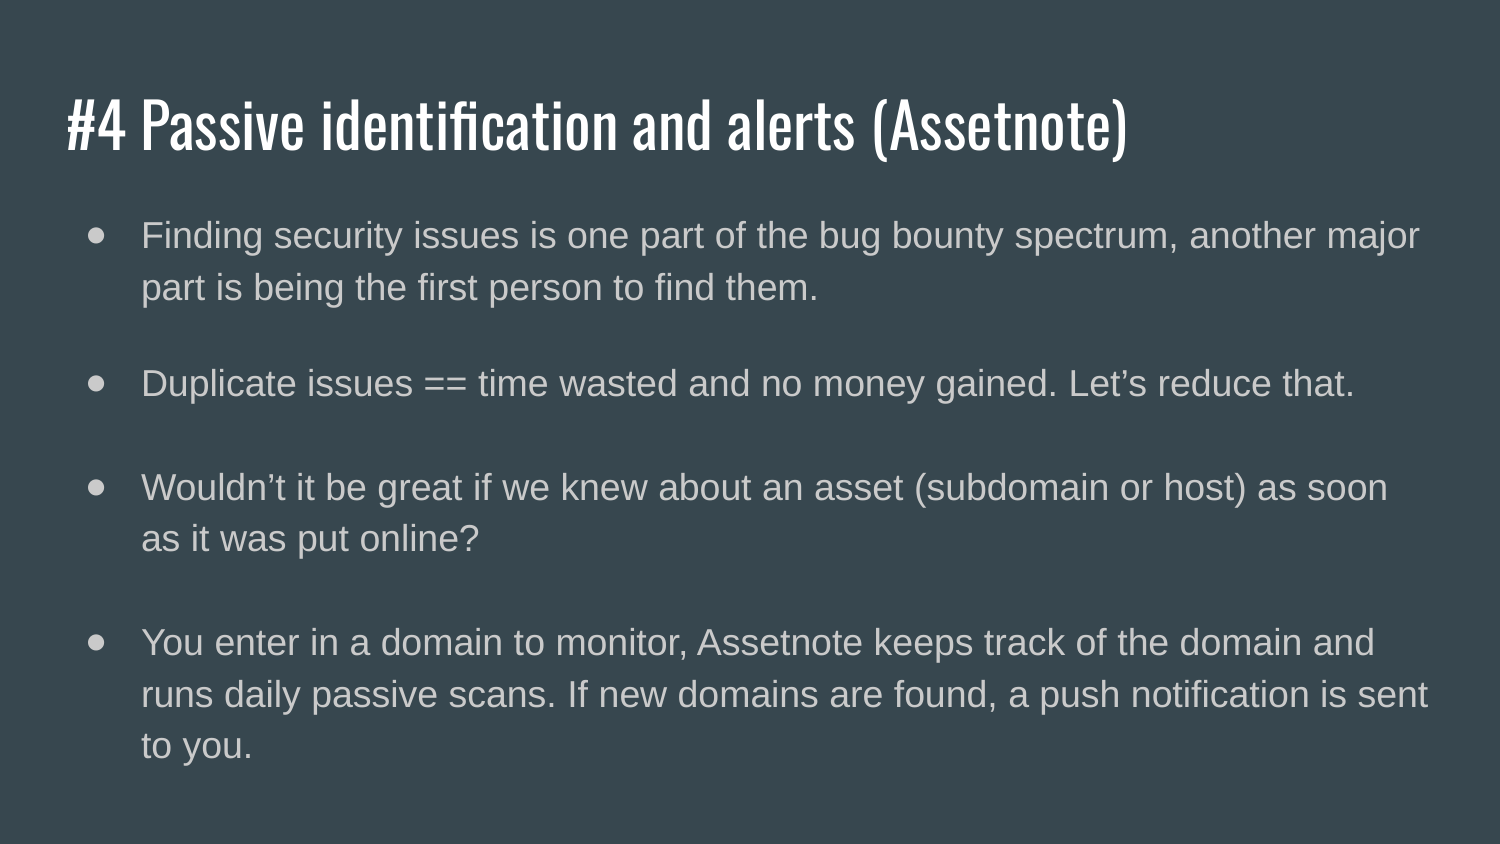

# #4 Passive identification and alerts (Assetnote)
Finding security issues is one part of the bug bounty spectrum, another major part is being the first person to find them.
Duplicate issues == time wasted and no money gained. Let’s reduce that.
Wouldn’t it be great if we knew about an asset (subdomain or host) as soon as it was put online?
You enter in a domain to monitor, Assetnote keeps track of the domain and runs daily passive scans. If new domains are found, a push notification is sent to you.